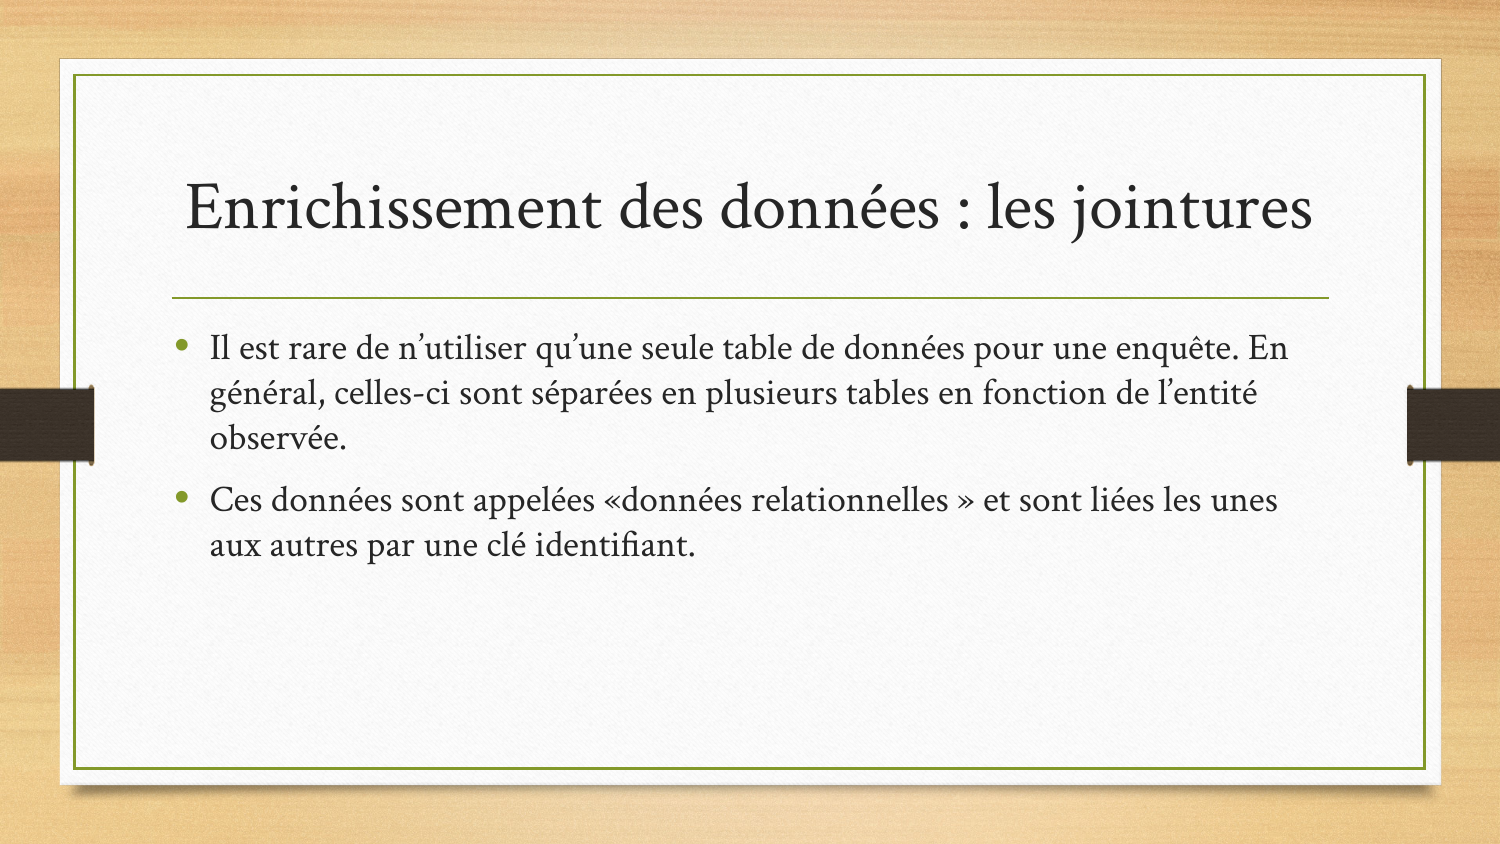

# Enrichissement des données : les jointures
Il est rare de n’utiliser qu’une seule table de données pour une enquête. En général, celles-ci sont séparées en plusieurs tables en fonction de l’entité observée.
Ces données sont appelées «données relationnelles » et sont liées les unes aux autres par une clé identifiant.